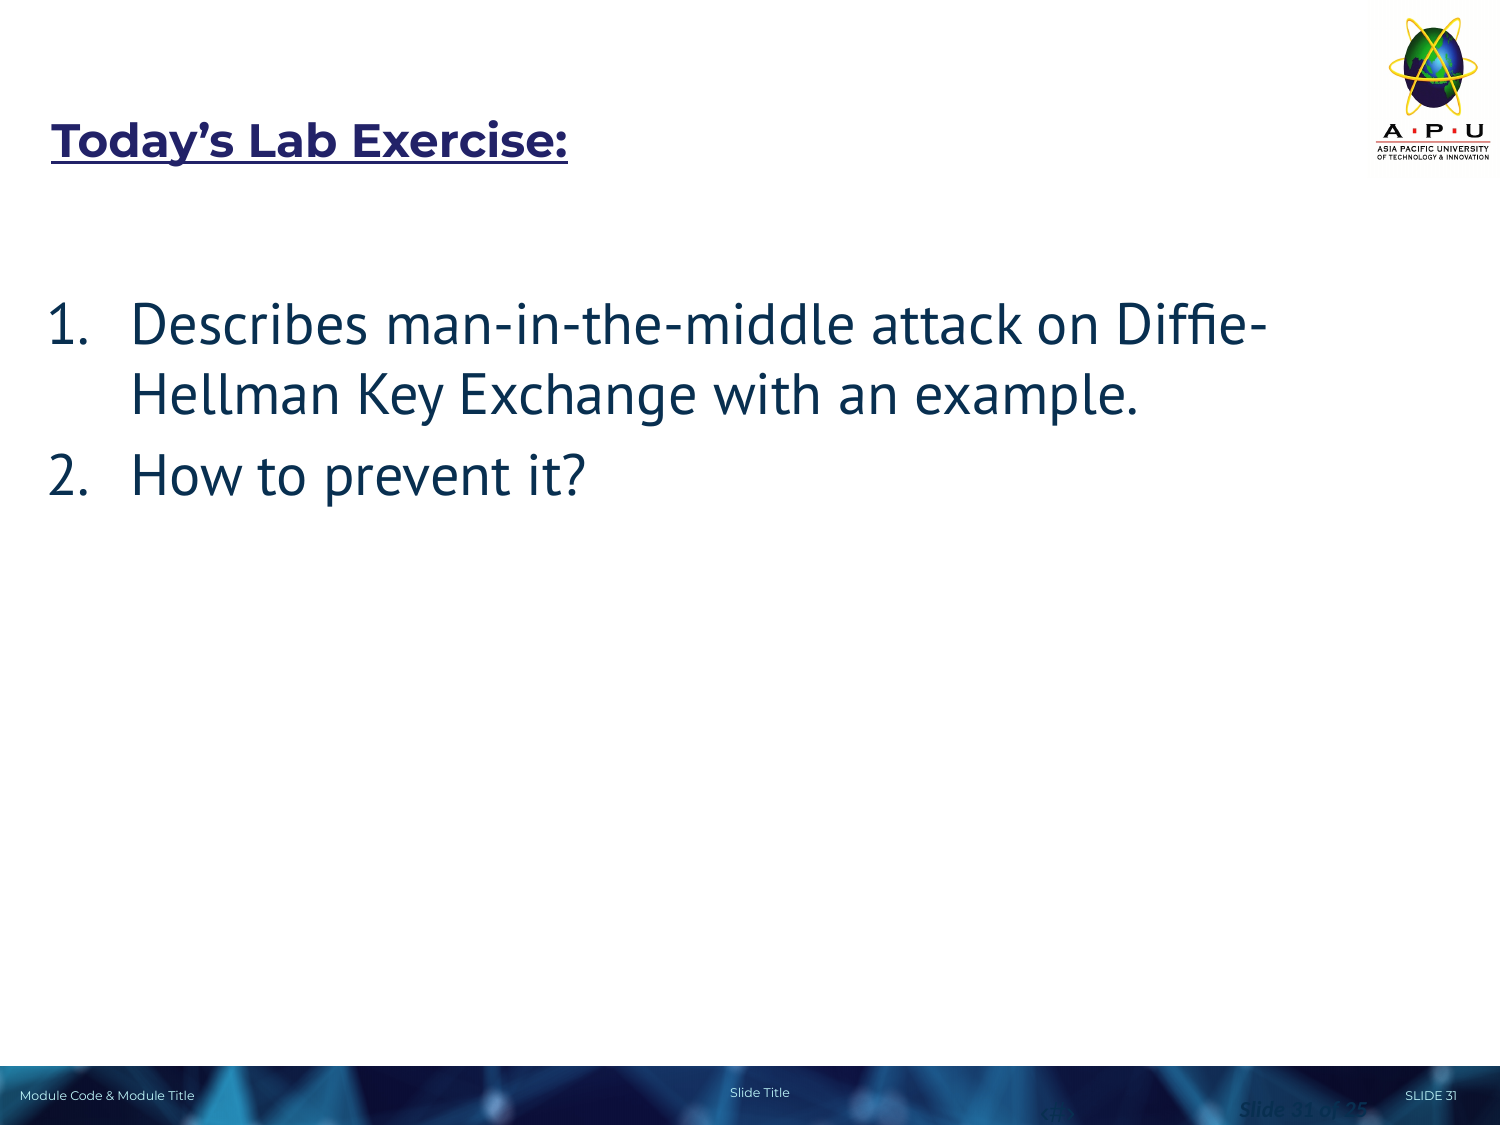

# Today’s Lab Exercise:
Describes man-in-the-middle attack on Diffie-Hellman Key Exchange with an example.
How to prevent it?

‹#›